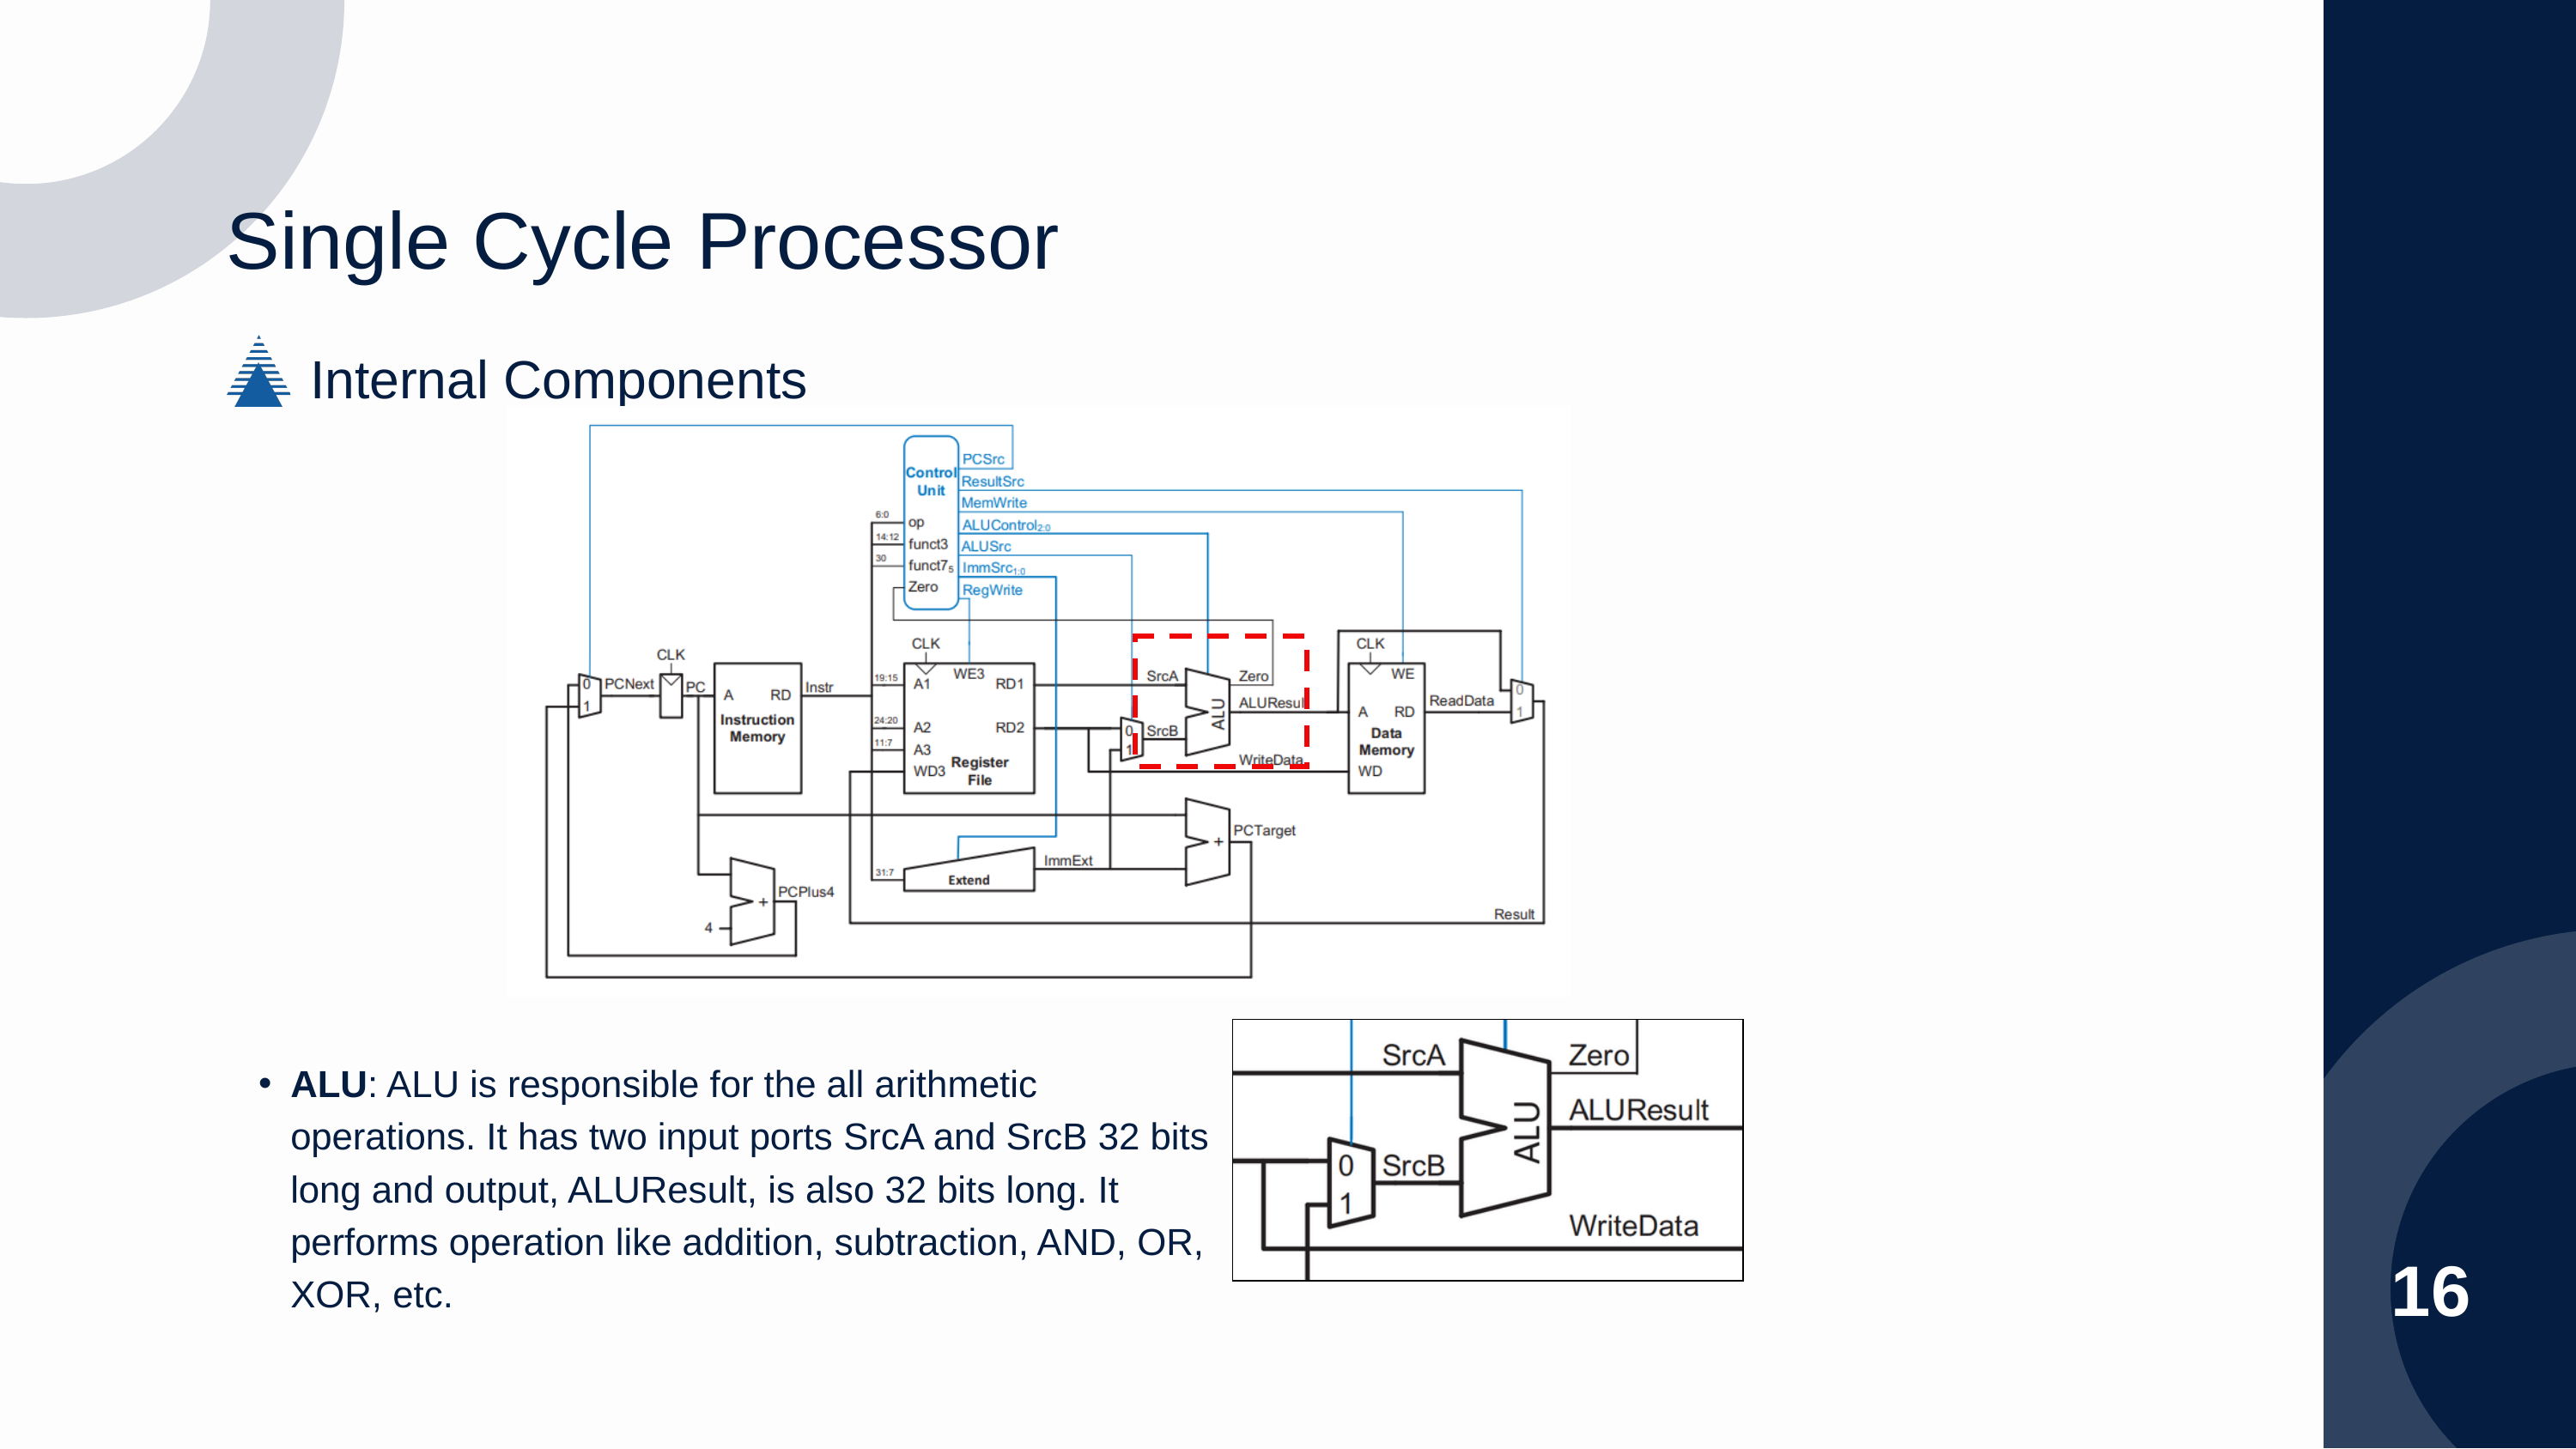

Single Cycle Processor
Internal Components

ALU: ALU is responsible for the all arithmetic operations. It has two input ports SrcA and SrcB 32 bits long and output, ALUResult, is also 32 bits long. It performs operation like addition, subtraction, AND, OR, XOR, etc.
16